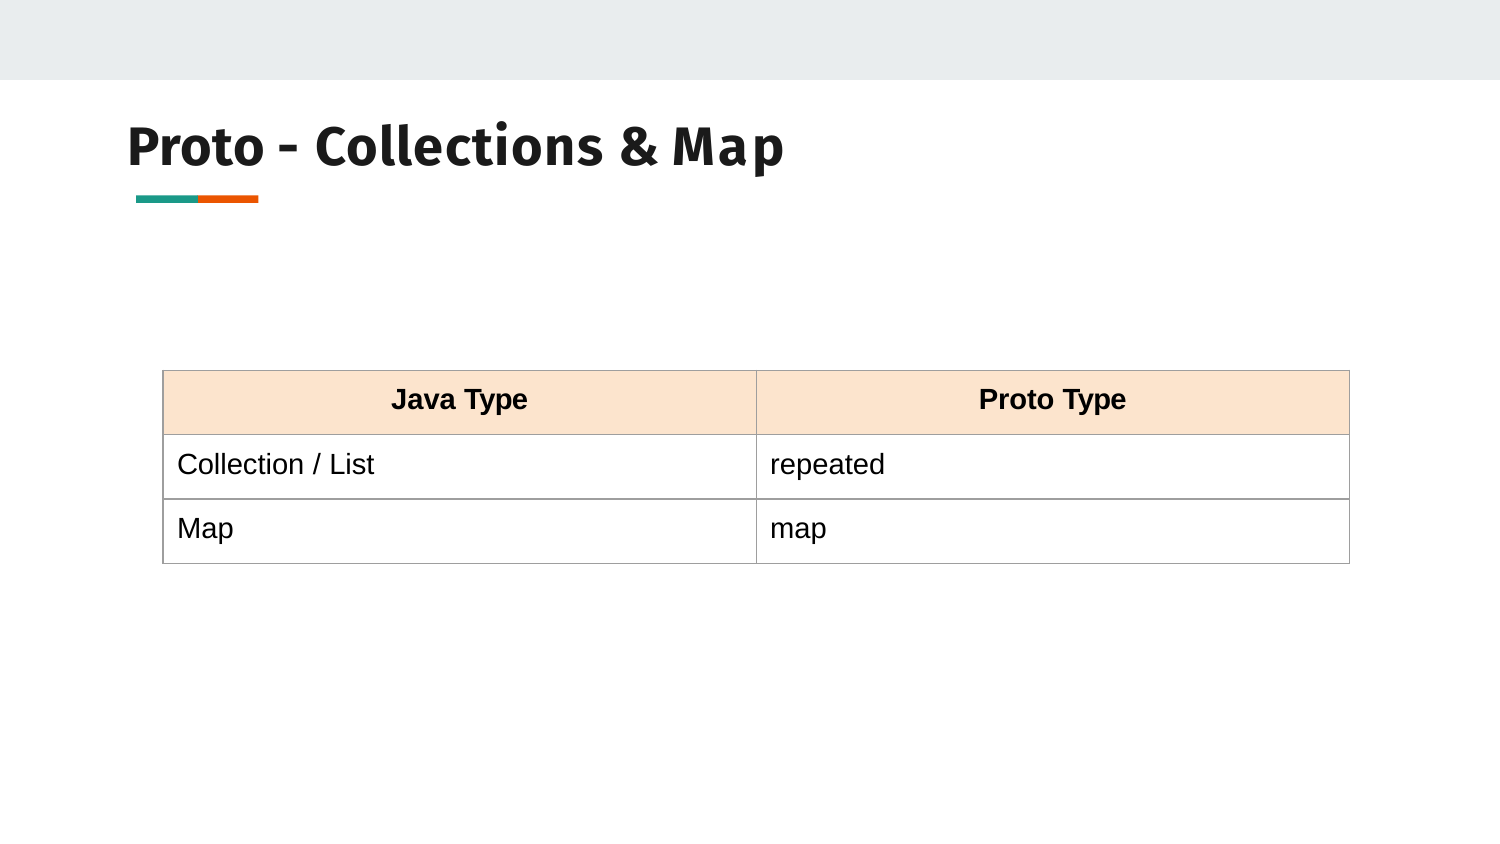

# Proto - Collections & Map
| Java Type | Proto Type |
| --- | --- |
| Collection / List | repeated |
| Map | map |